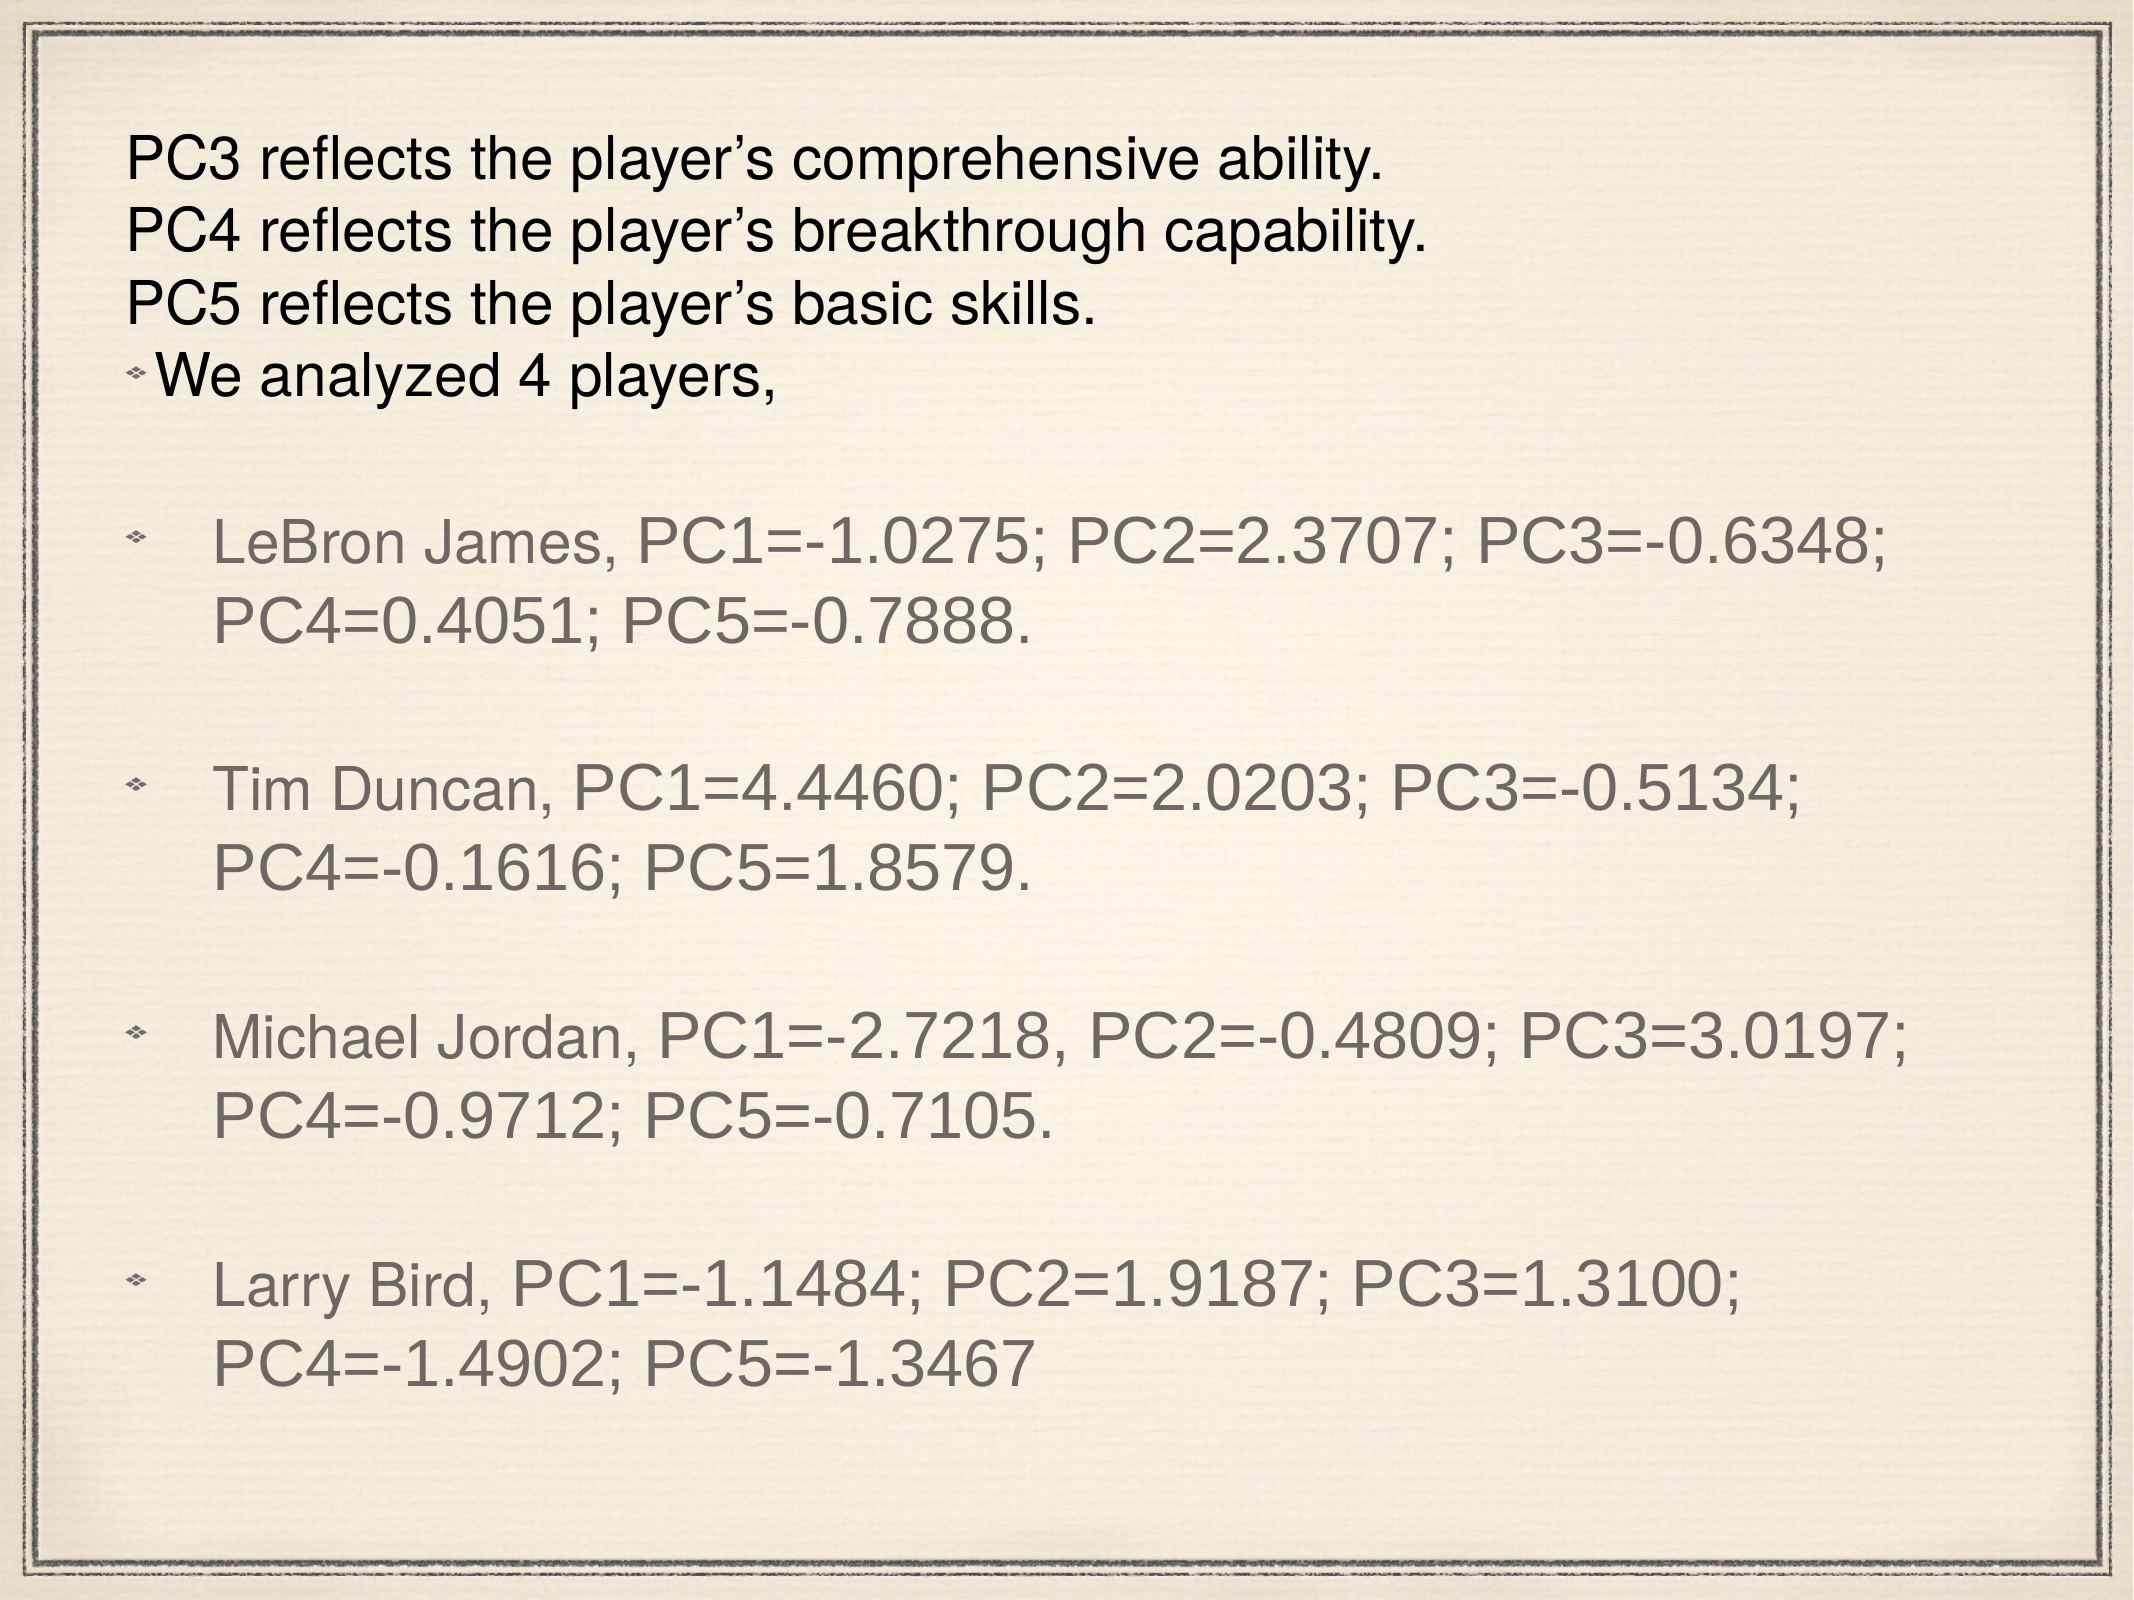

PC3 reflects the player’s comprehensive ability.
PC4 reflects the player’s breakthrough capability.
PC5 reflects the player’s basic skills.
We analyzed 4 players,
LeBron James, PC1=-1.0275; PC2=2.3707; PC3=-0.6348; PC4=0.4051; PC5=-0.7888.
Tim Duncan, PC1=4.4460; PC2=2.0203; PC3=-0.5134; PC4=-0.1616; PC5=1.8579.
Michael Jordan, PC1=-2.7218, PC2=-0.4809; PC3=3.0197; PC4=-0.9712; PC5=-0.7105.
Larry Bird, PC1=-1.1484; PC2=1.9187; PC3=1.3100; PC4=-1.4902; PC5=-1.3467